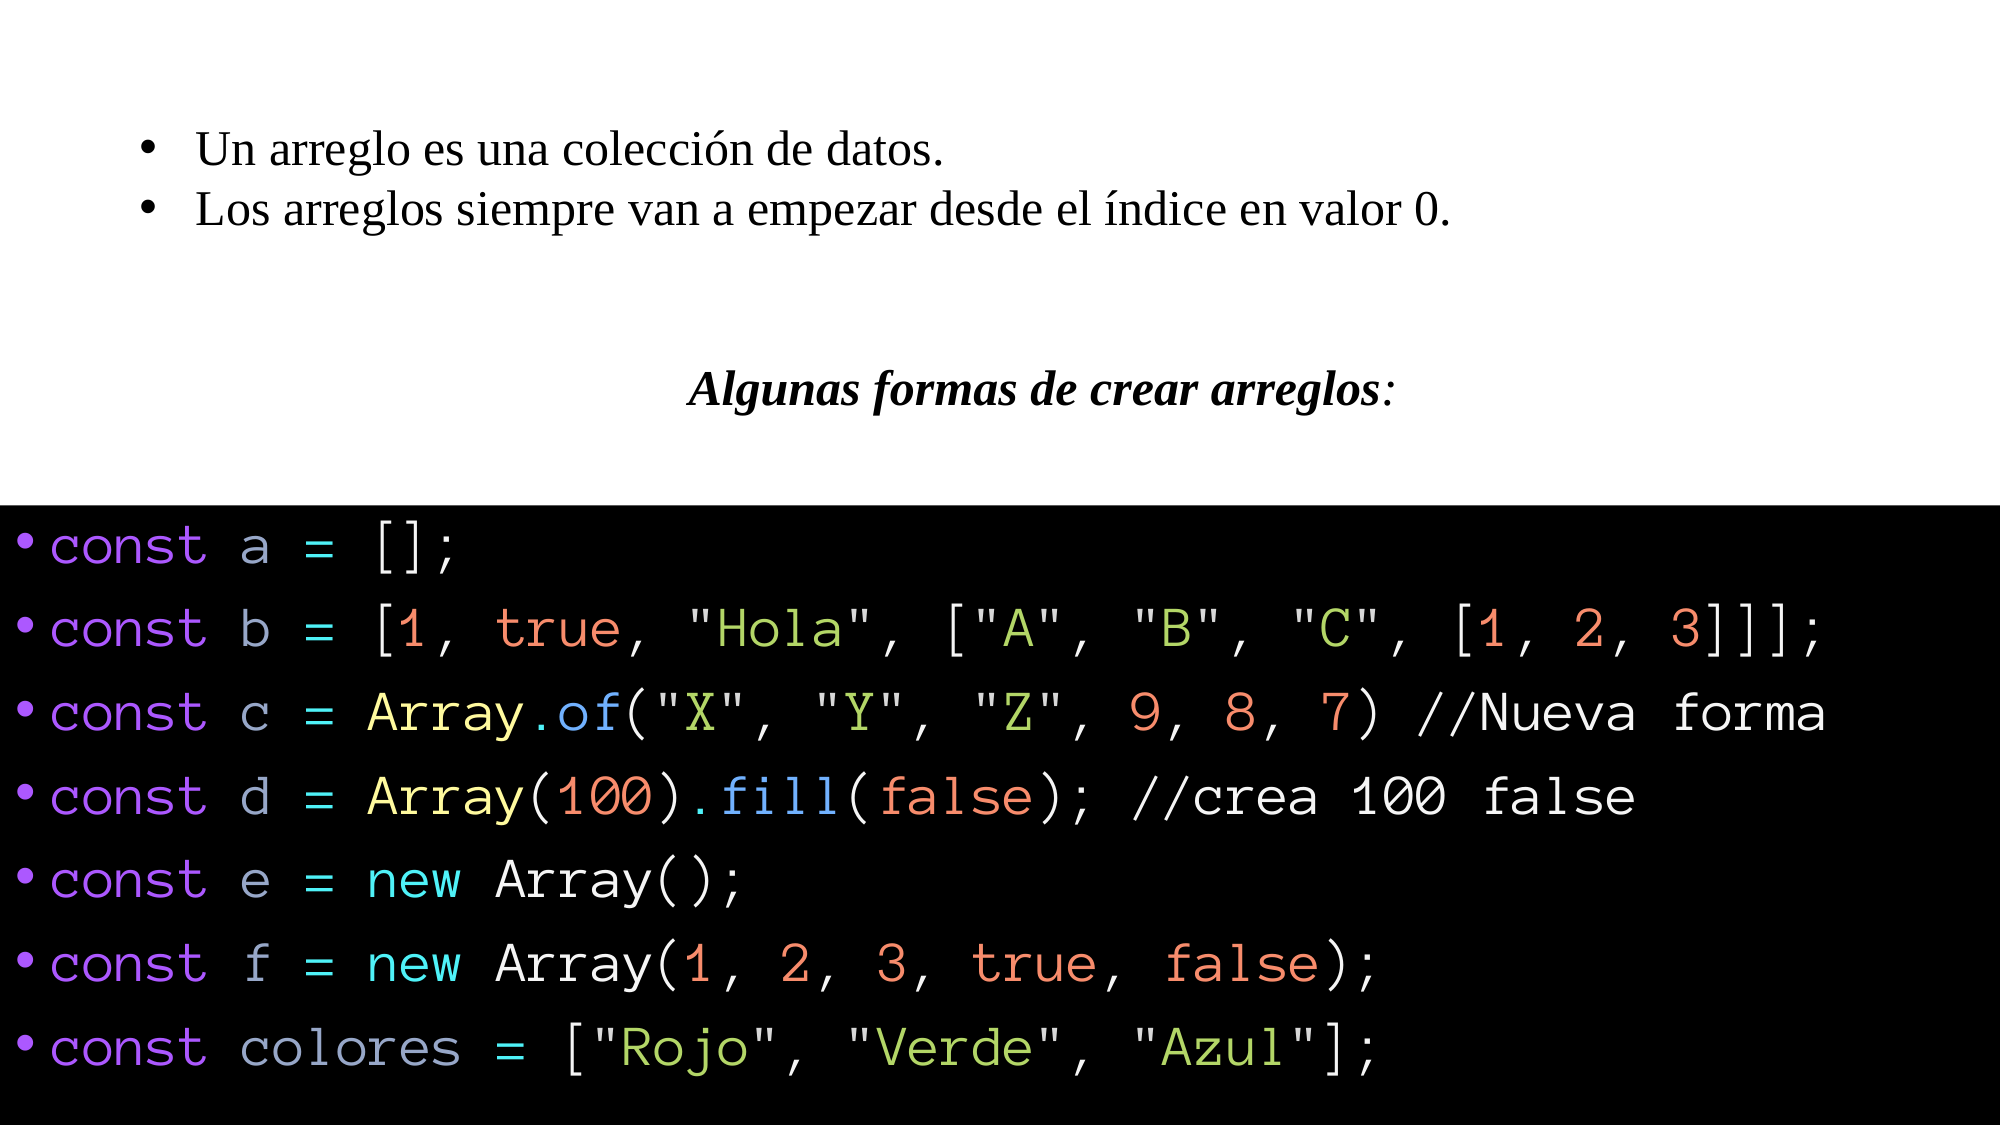

Un arreglo es una colección de datos.
Los arreglos siempre van a empezar desde el índice en valor 0.

Algunas formas de crear arreglos:
const a = [];
const b = [1, true, "Hola", ["A", "B", "C", [1, 2, 3]]];
const c = Array.of("X", "Y", "Z", 9, 8, 7) //Nueva forma
const d = Array(100).fill(false); //crea 100 false
const e = new Array();
const f = new Array(1, 2, 3, true, false);
const colores = ["Rojo", "Verde", "Azul"];